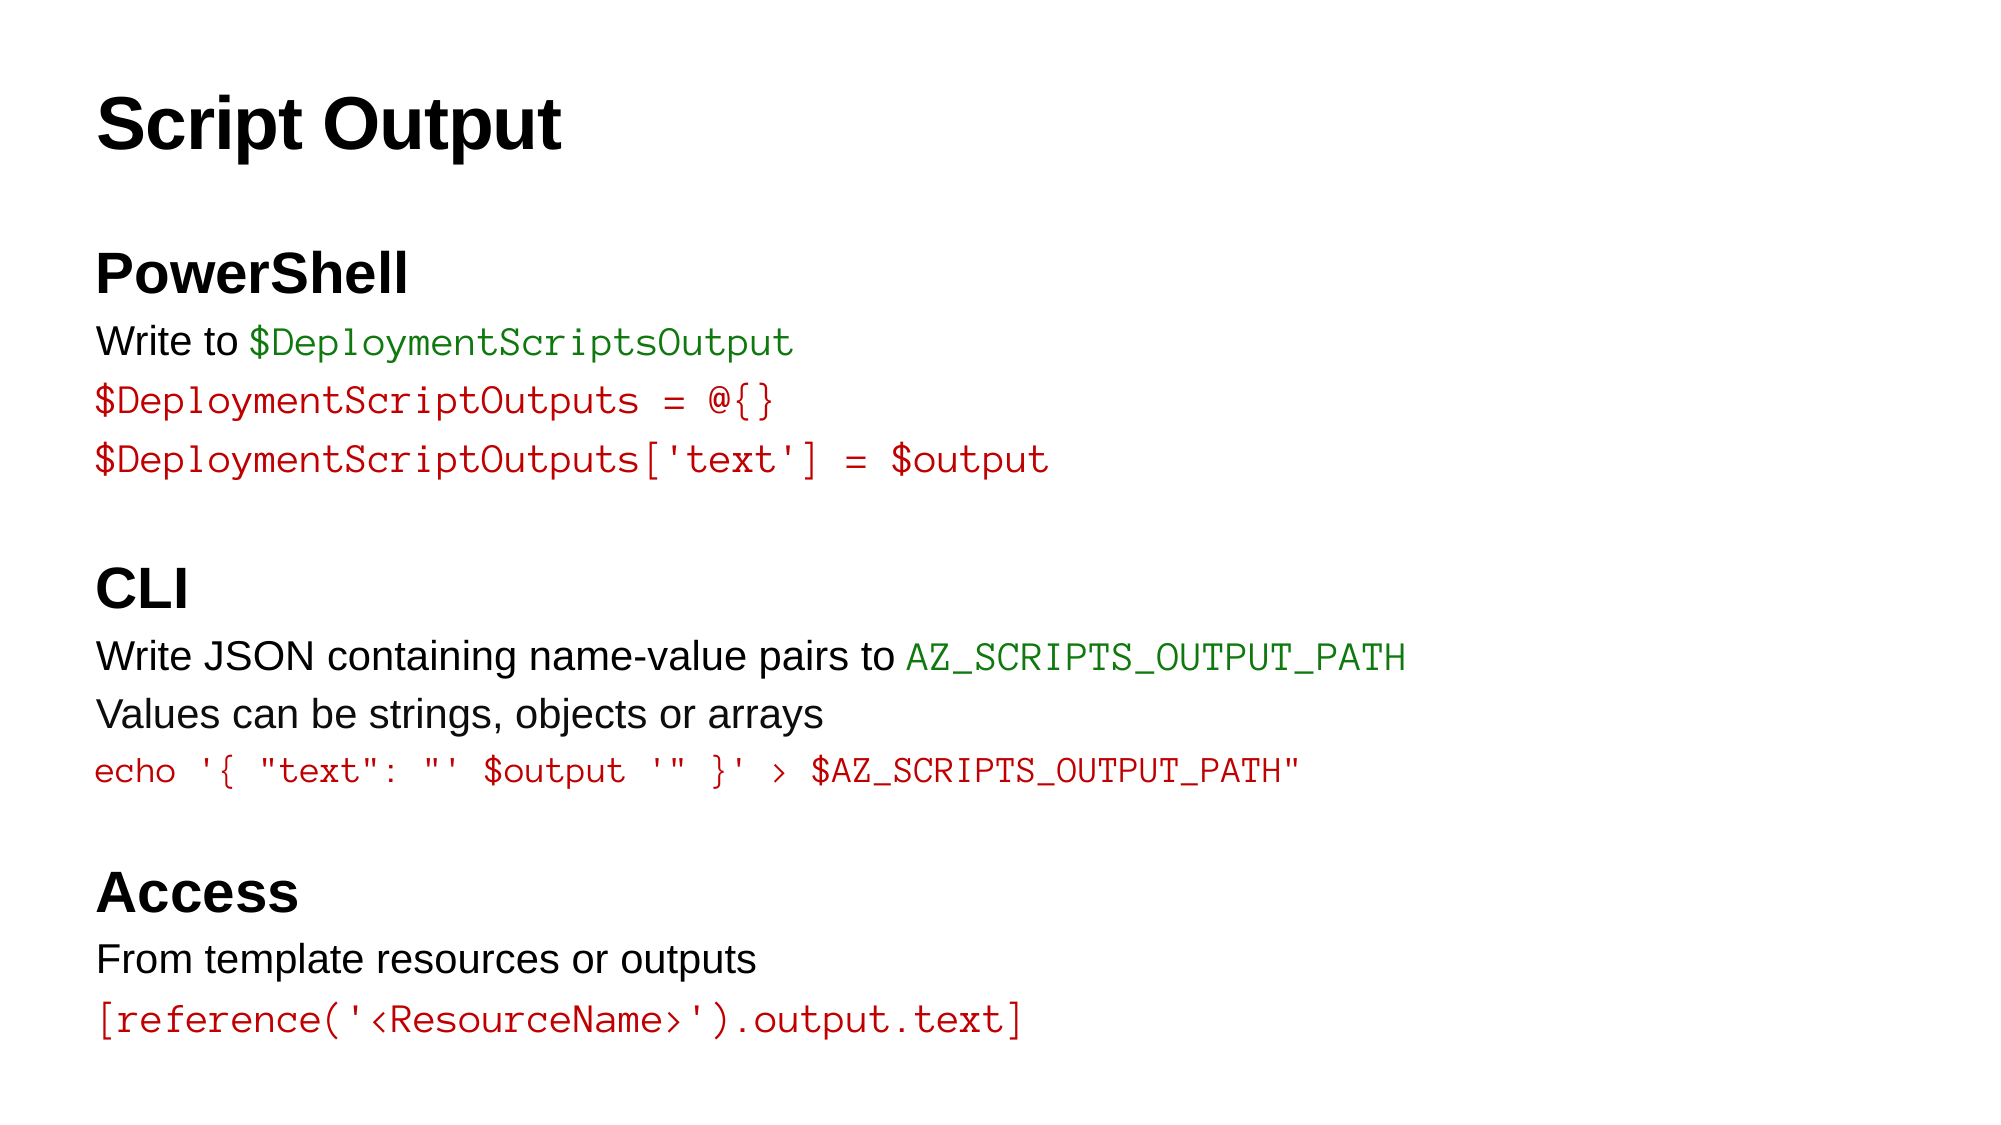

# Script Output
PowerShell
Write to $DeploymentScriptsOutput
$DeploymentScriptOutputs = @{}
$DeploymentScriptOutputs['text'] = $output

CLI
Write JSON containing name-value pairs to AZ_SCRIPTS_OUTPUT_PATH
Values can be strings, objects or arrays
echo '{ "text": "' $output '" }' > $AZ_SCRIPTS_OUTPUT_PATH"

Access
From template resources or outputs
[reference('<ResourceName>').output.text]